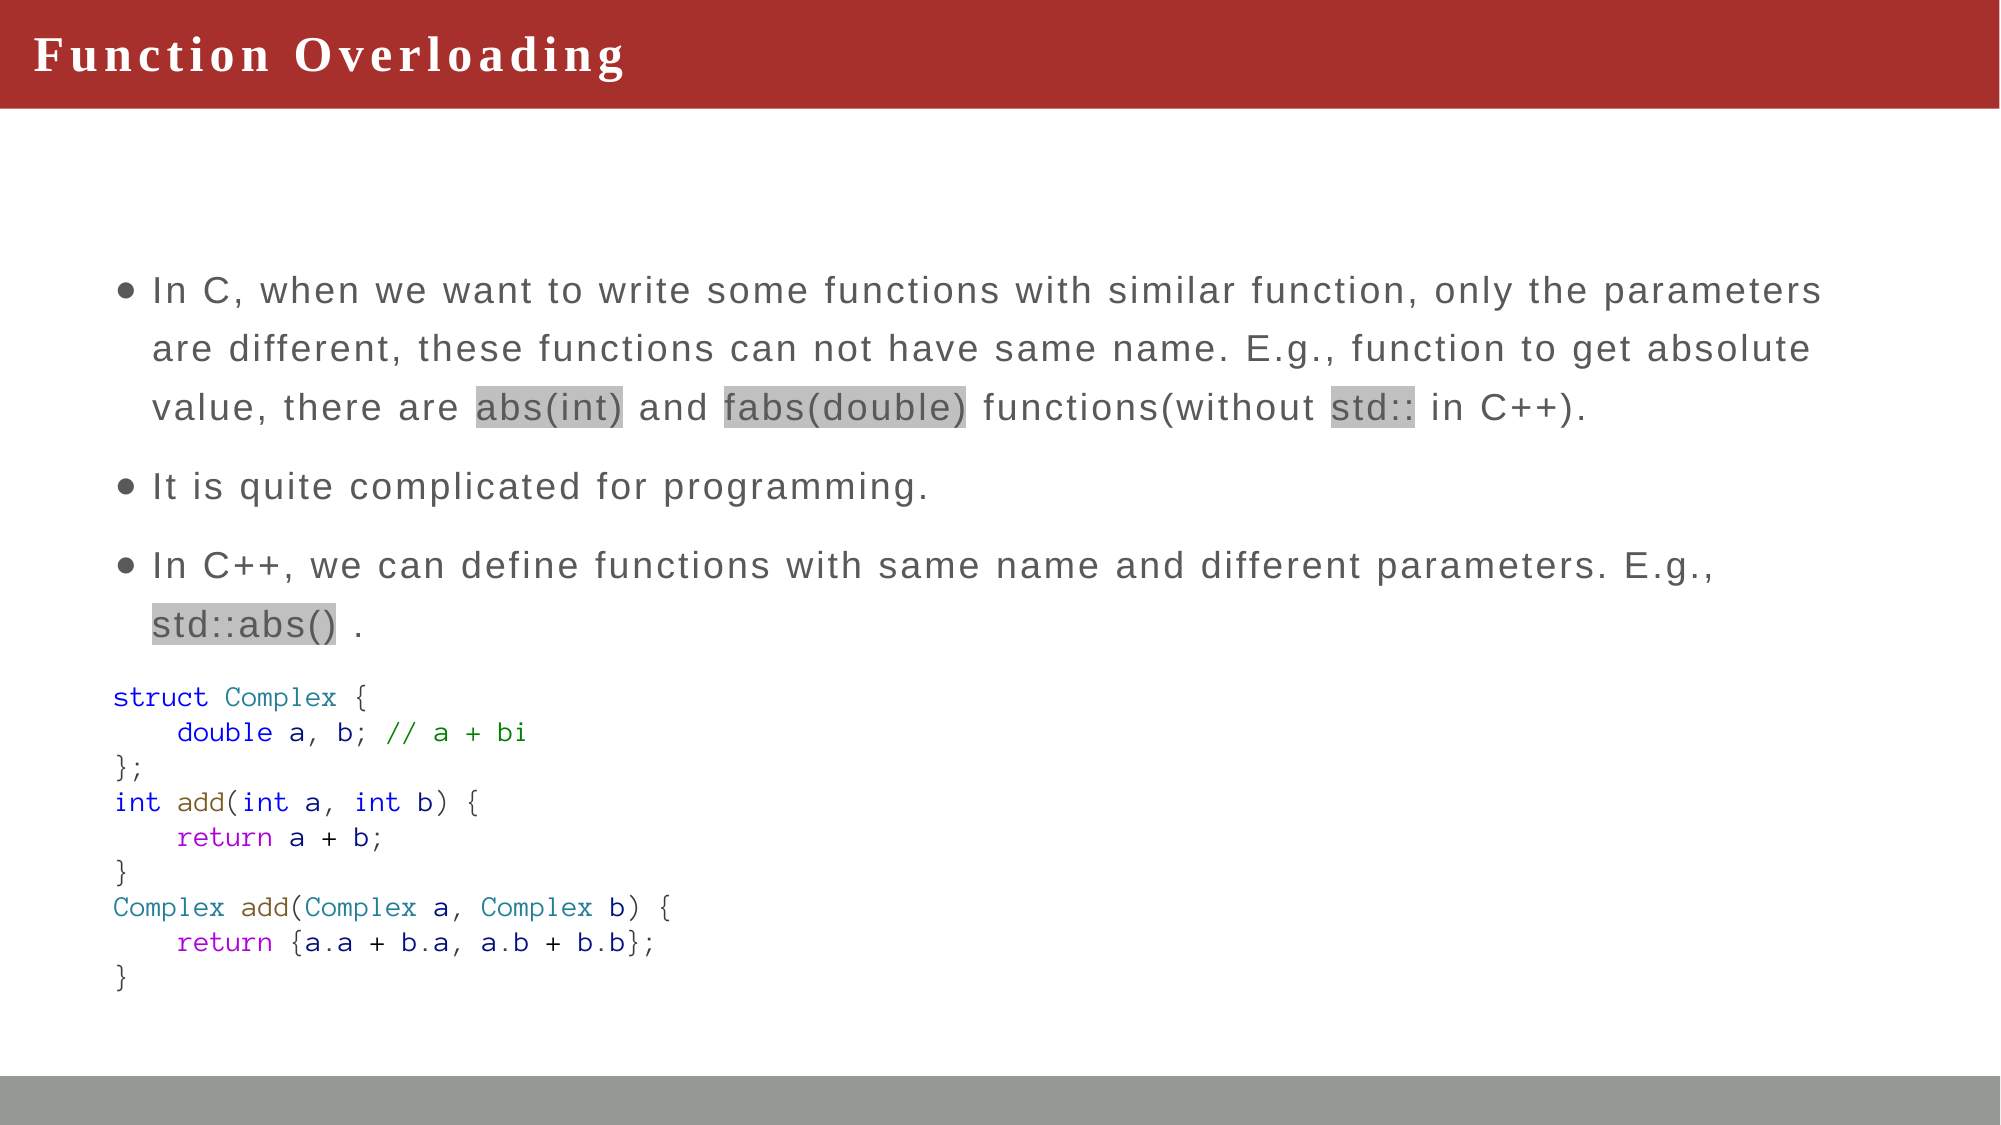

# Function Overloading
In C, when we want to write some functions with similar function, only the parameters are different, these functions can not have same name. E.g., function to get absolute value, there are abs(int) and fabs(double) functions(without std:: in C++).
It is quite complicated for programming.
In C++, we can define functions with same name and different parameters. E.g., std::abs() .
struct Complex {
    double a, b; // a + bi
};
int add(int a, int b) {
    return a + b;
}
Complex add(Complex a, Complex b) {
    return {a.a + b.a, a.b + b.b};
}
4